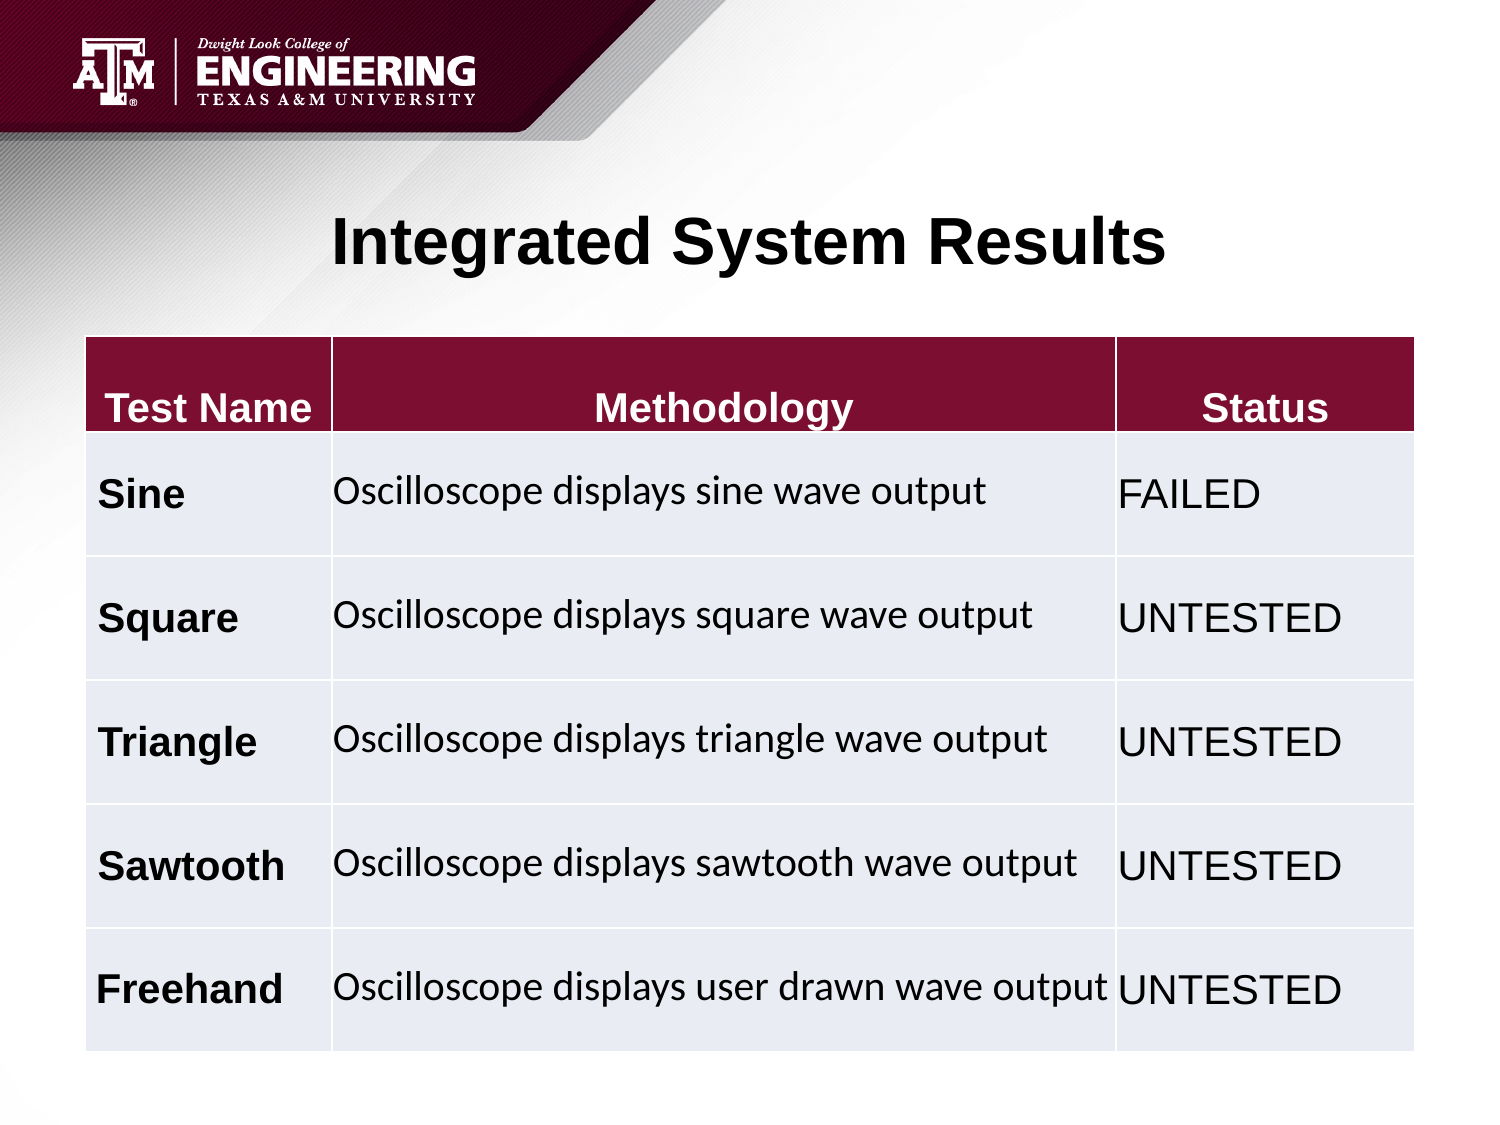

# Integrated System Results

| Test Name | Methodology | Status |
| --- | --- | --- |
| Sine | Oscilloscope displays sine wave output | FAILED |
| Square | Oscilloscope displays square wave output | UNTESTED |
| Triangle | Oscilloscope displays triangle wave output | UNTESTED |
| Sawtooth | Oscilloscope displays sawtooth wave output | UNTESTED |
| Freehand | Oscilloscope displays user drawn wave output | UNTESTED |